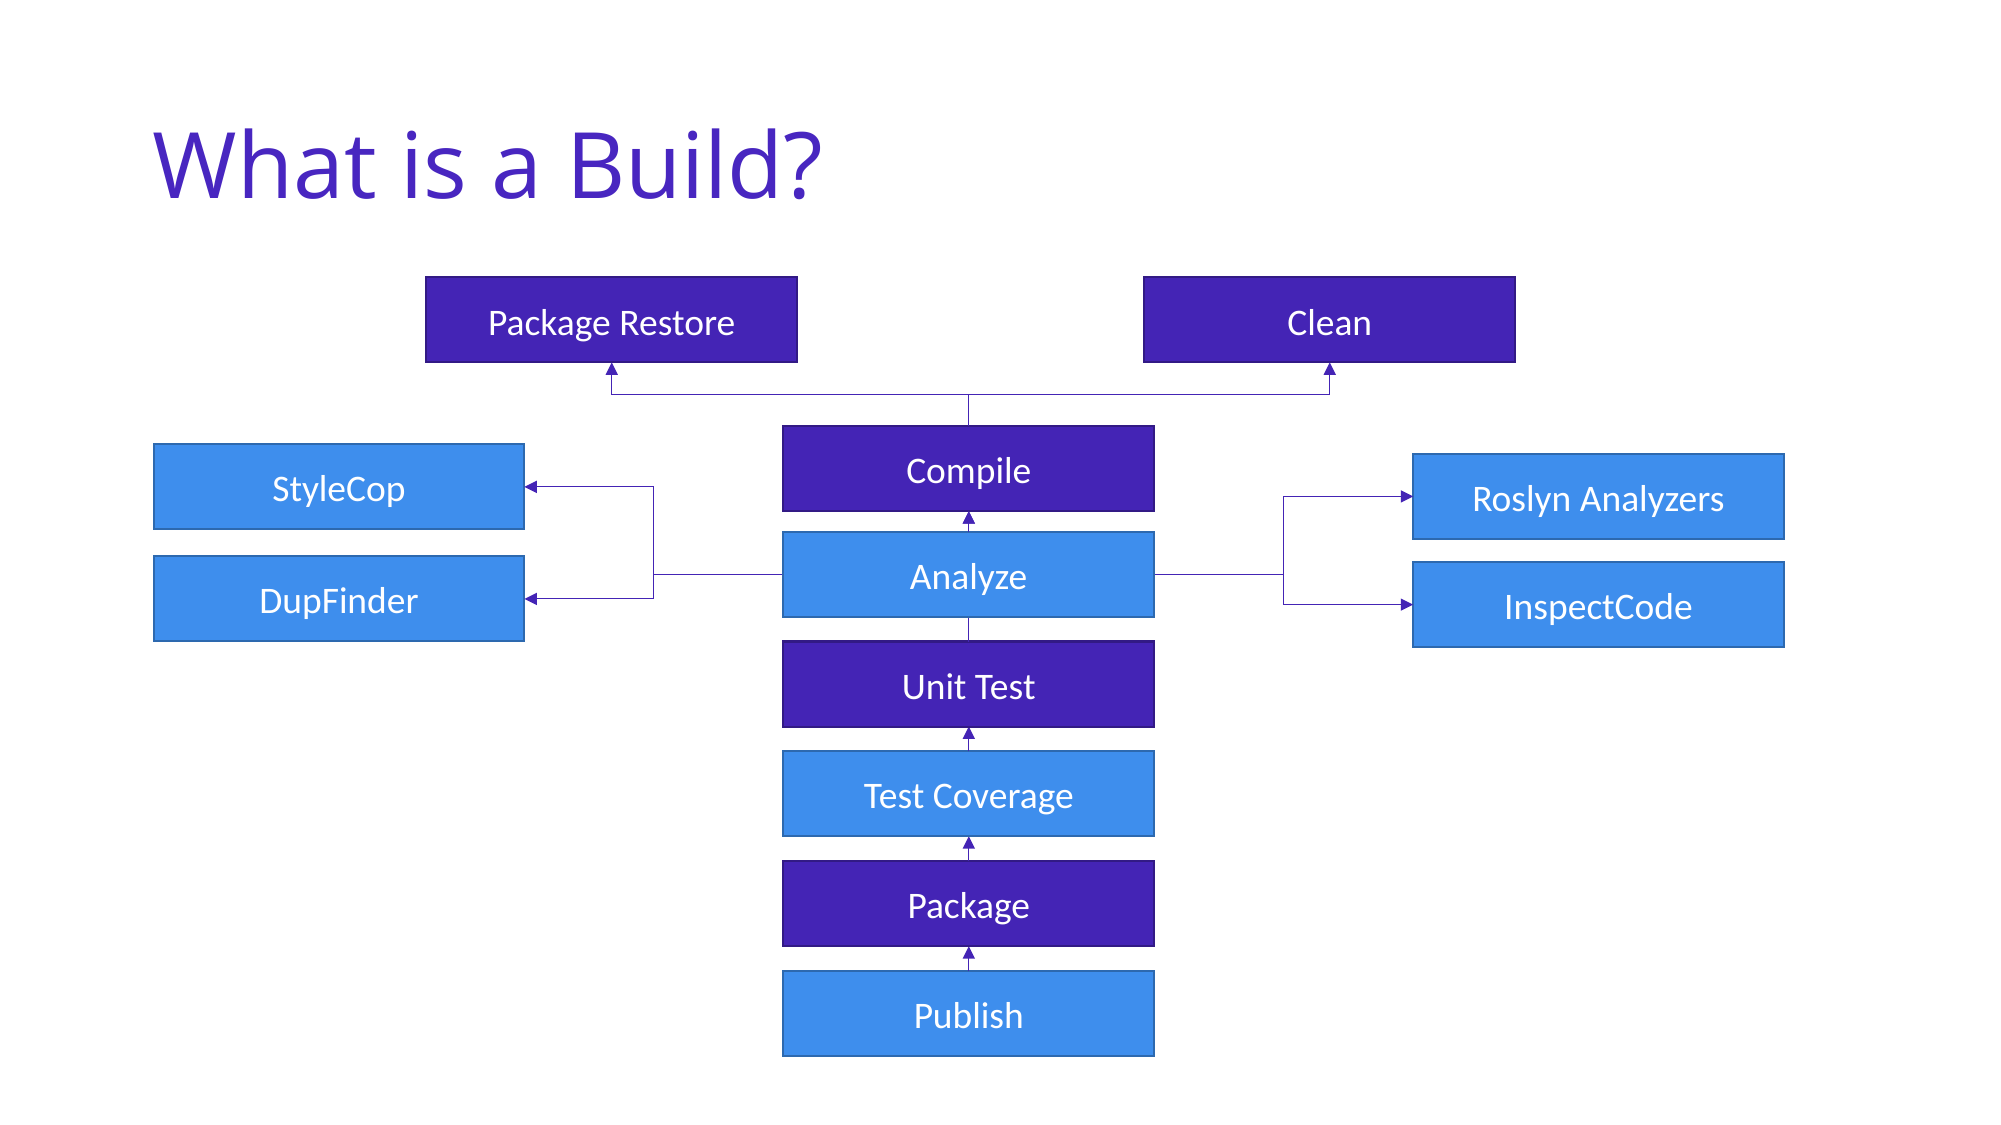

# What is a Build?
Package Restore
Clean
Compile
StyleCop
Roslyn Analyzers
DupFinder
InspectCode
Analyze
Unit Test
Test Coverage
Package
Publish